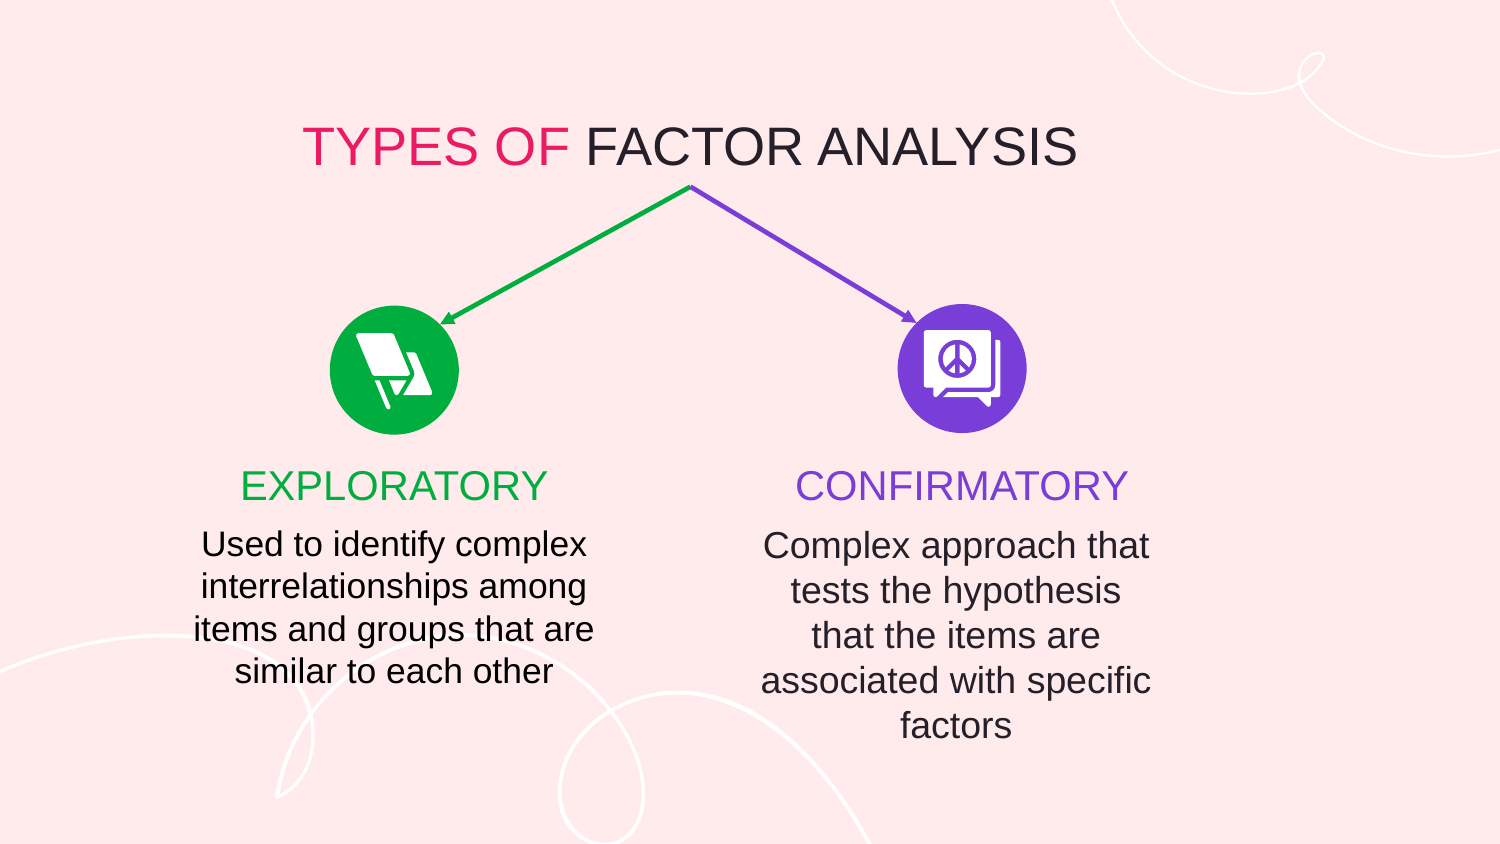

# TYPES OF FACTOR ANALYSIS

EXPLORATORY
CONFIRMATORY
Used to identify complex interrelationships among items and groups that are similar to each other
Complex approach that tests the hypothesis that the items are associated with specific factors